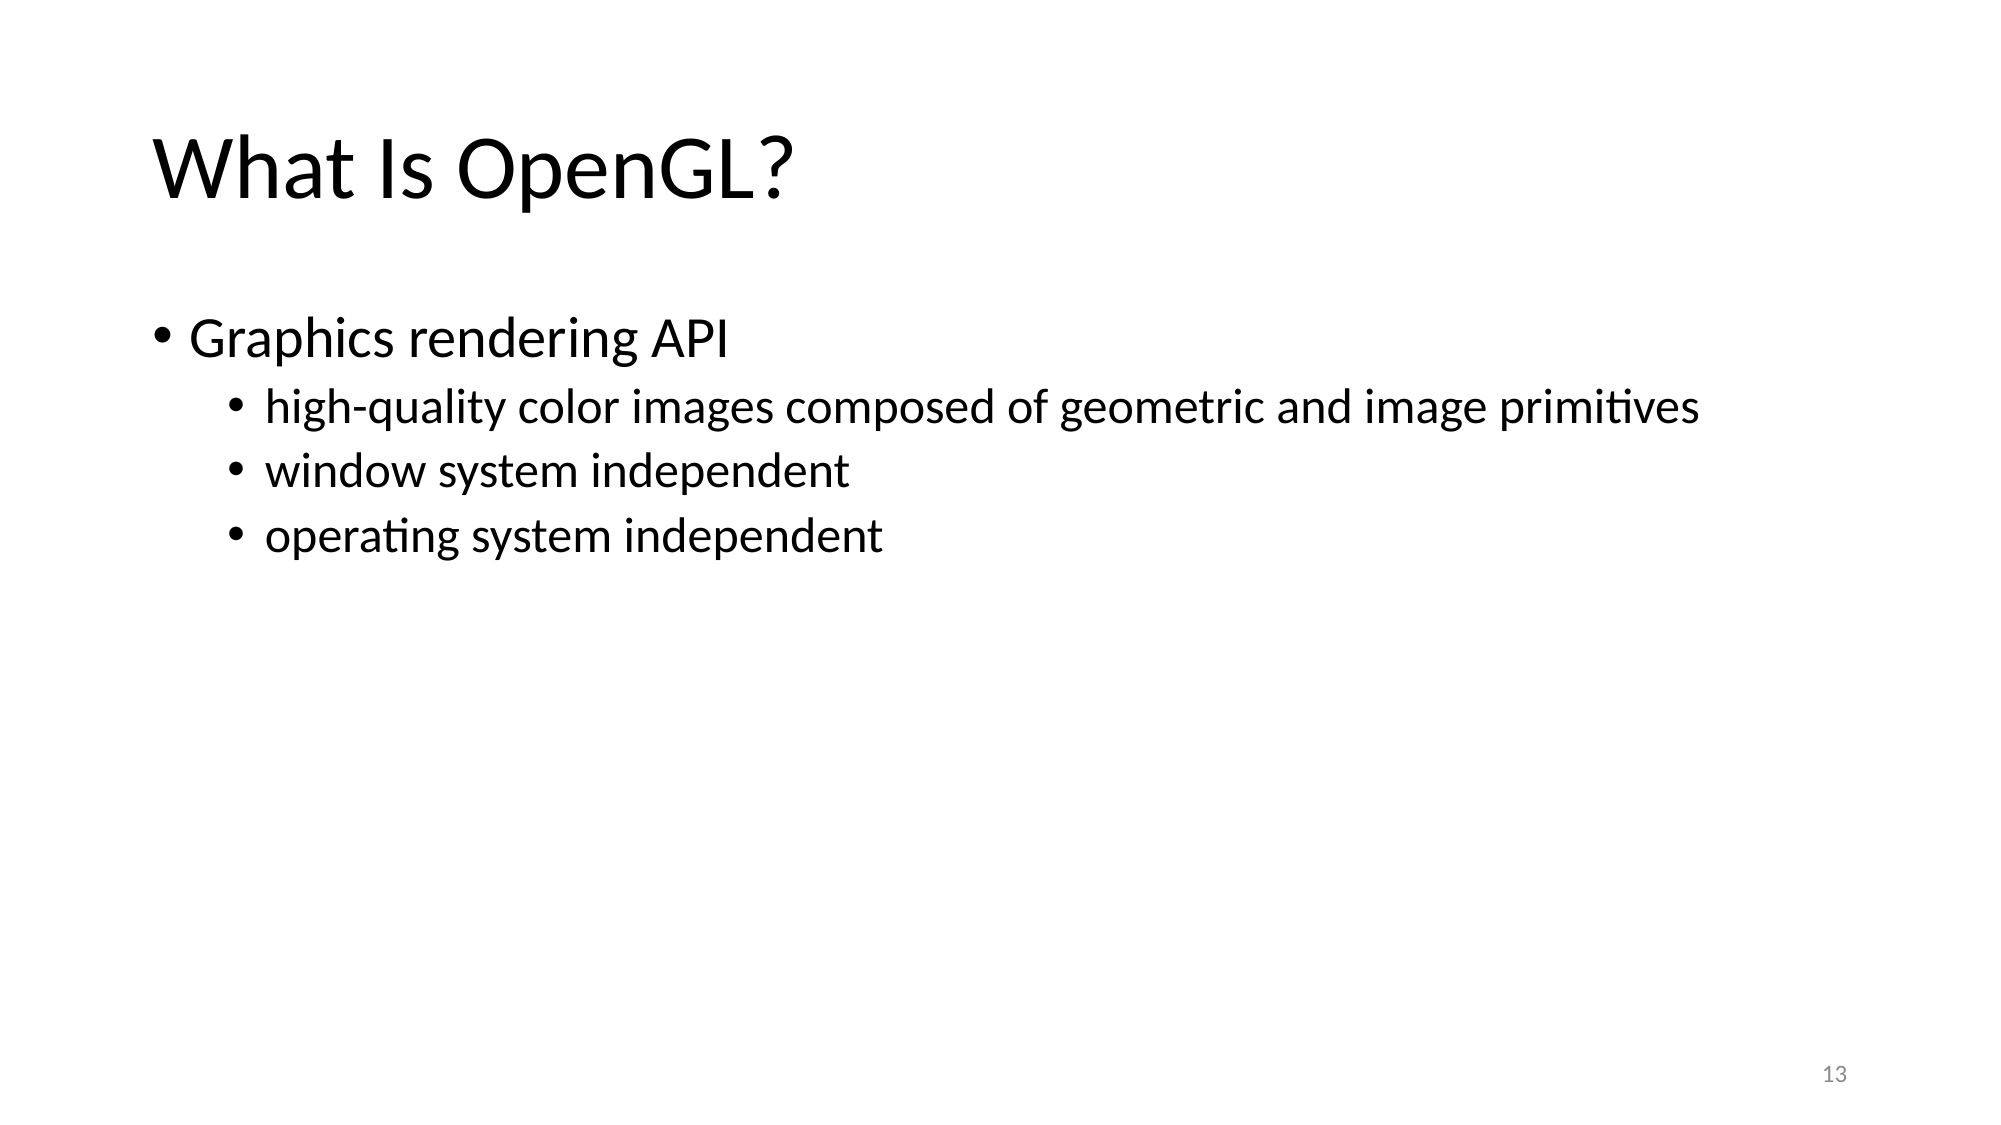

# What Is OpenGL?
Graphics rendering API
high-quality color images composed of geometric and image primitives
window system independent
operating system independent
13